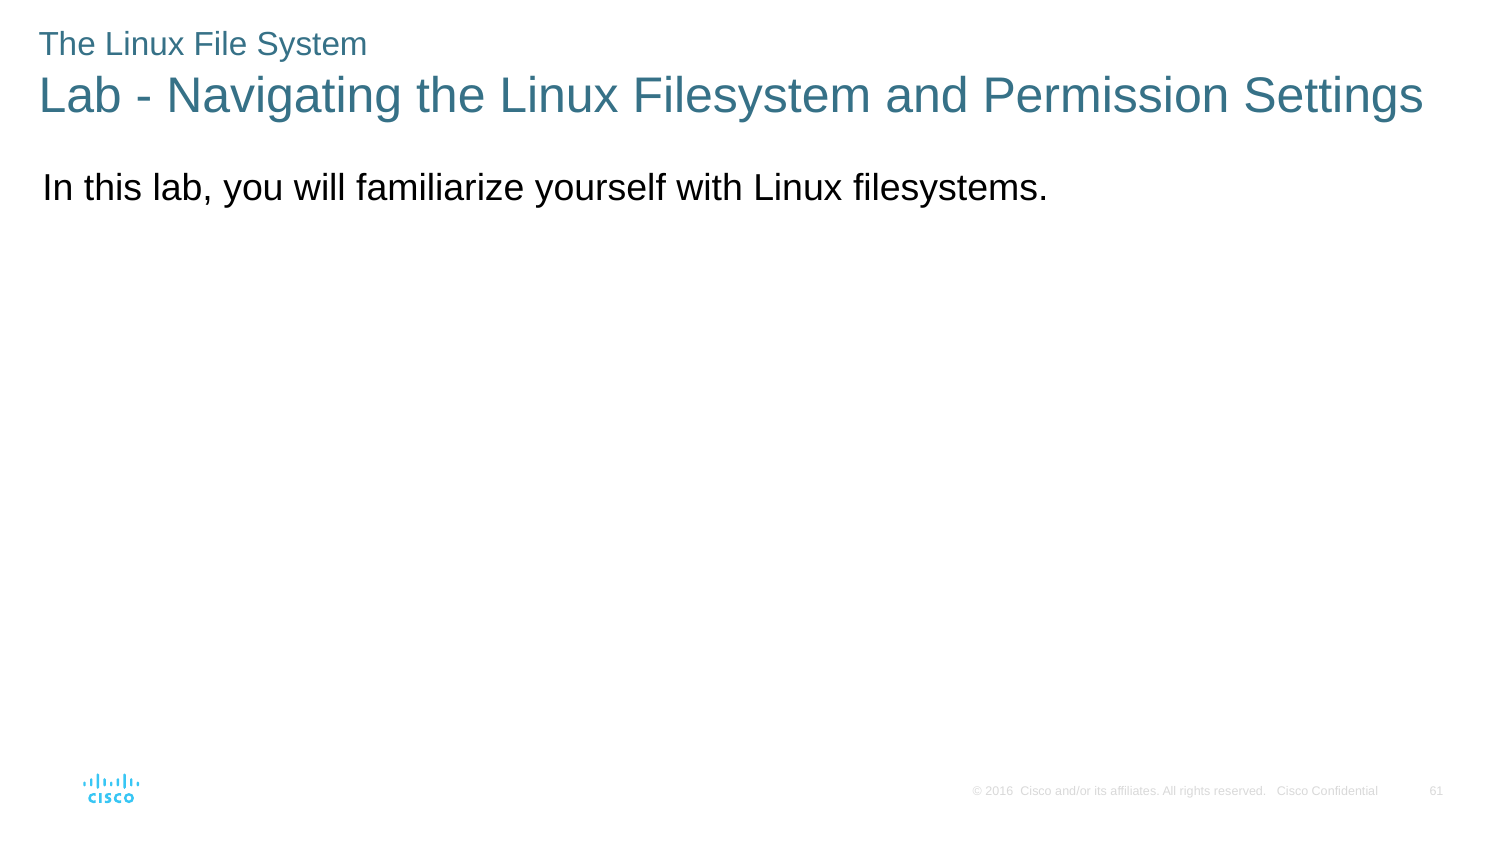

The Linux File System
Lab - Navigating the Linux Filesystem and Permission Settings
In this lab, you will familiarize yourself with Linux filesystems.